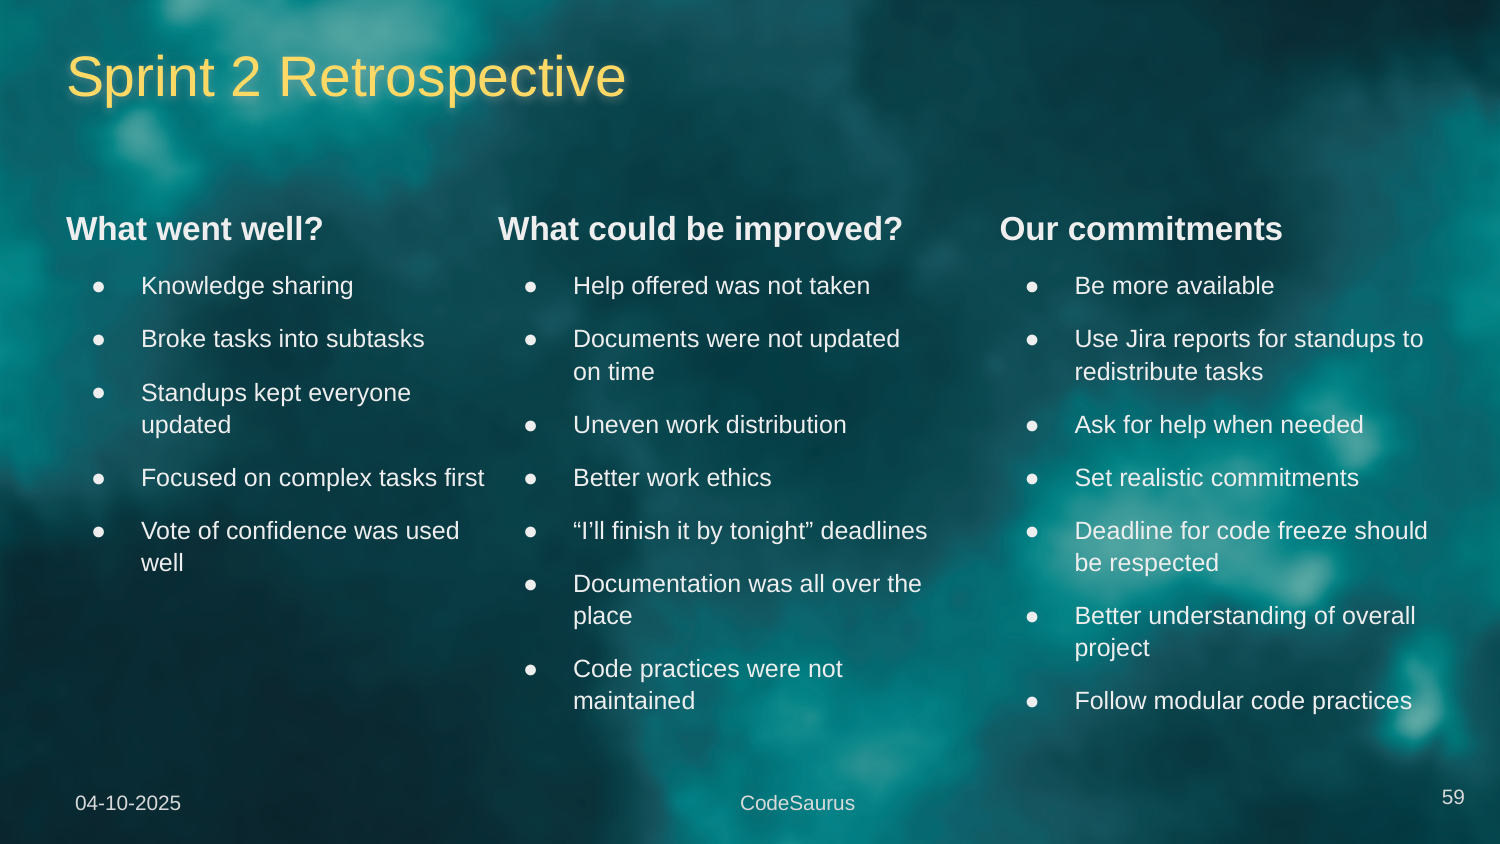

# Sprint 2 Retrospective
What went well?
Knowledge sharing
Broke tasks into subtasks
Standups kept everyone updated
Focused on complex tasks first
Vote of confidence was used well
What could be improved?
Help offered was not taken
Documents were not updated on time
Uneven work distribution
Better work ethics
“I’ll finish it by tonight” deadlines
Documentation was all over the place
Code practices were not maintained
Our commitments
Be more available
Use Jira reports for standups to redistribute tasks
Ask for help when needed
Set realistic commitments
Deadline for code freeze should be respected
Better understanding of overall project
Follow modular code practices
59